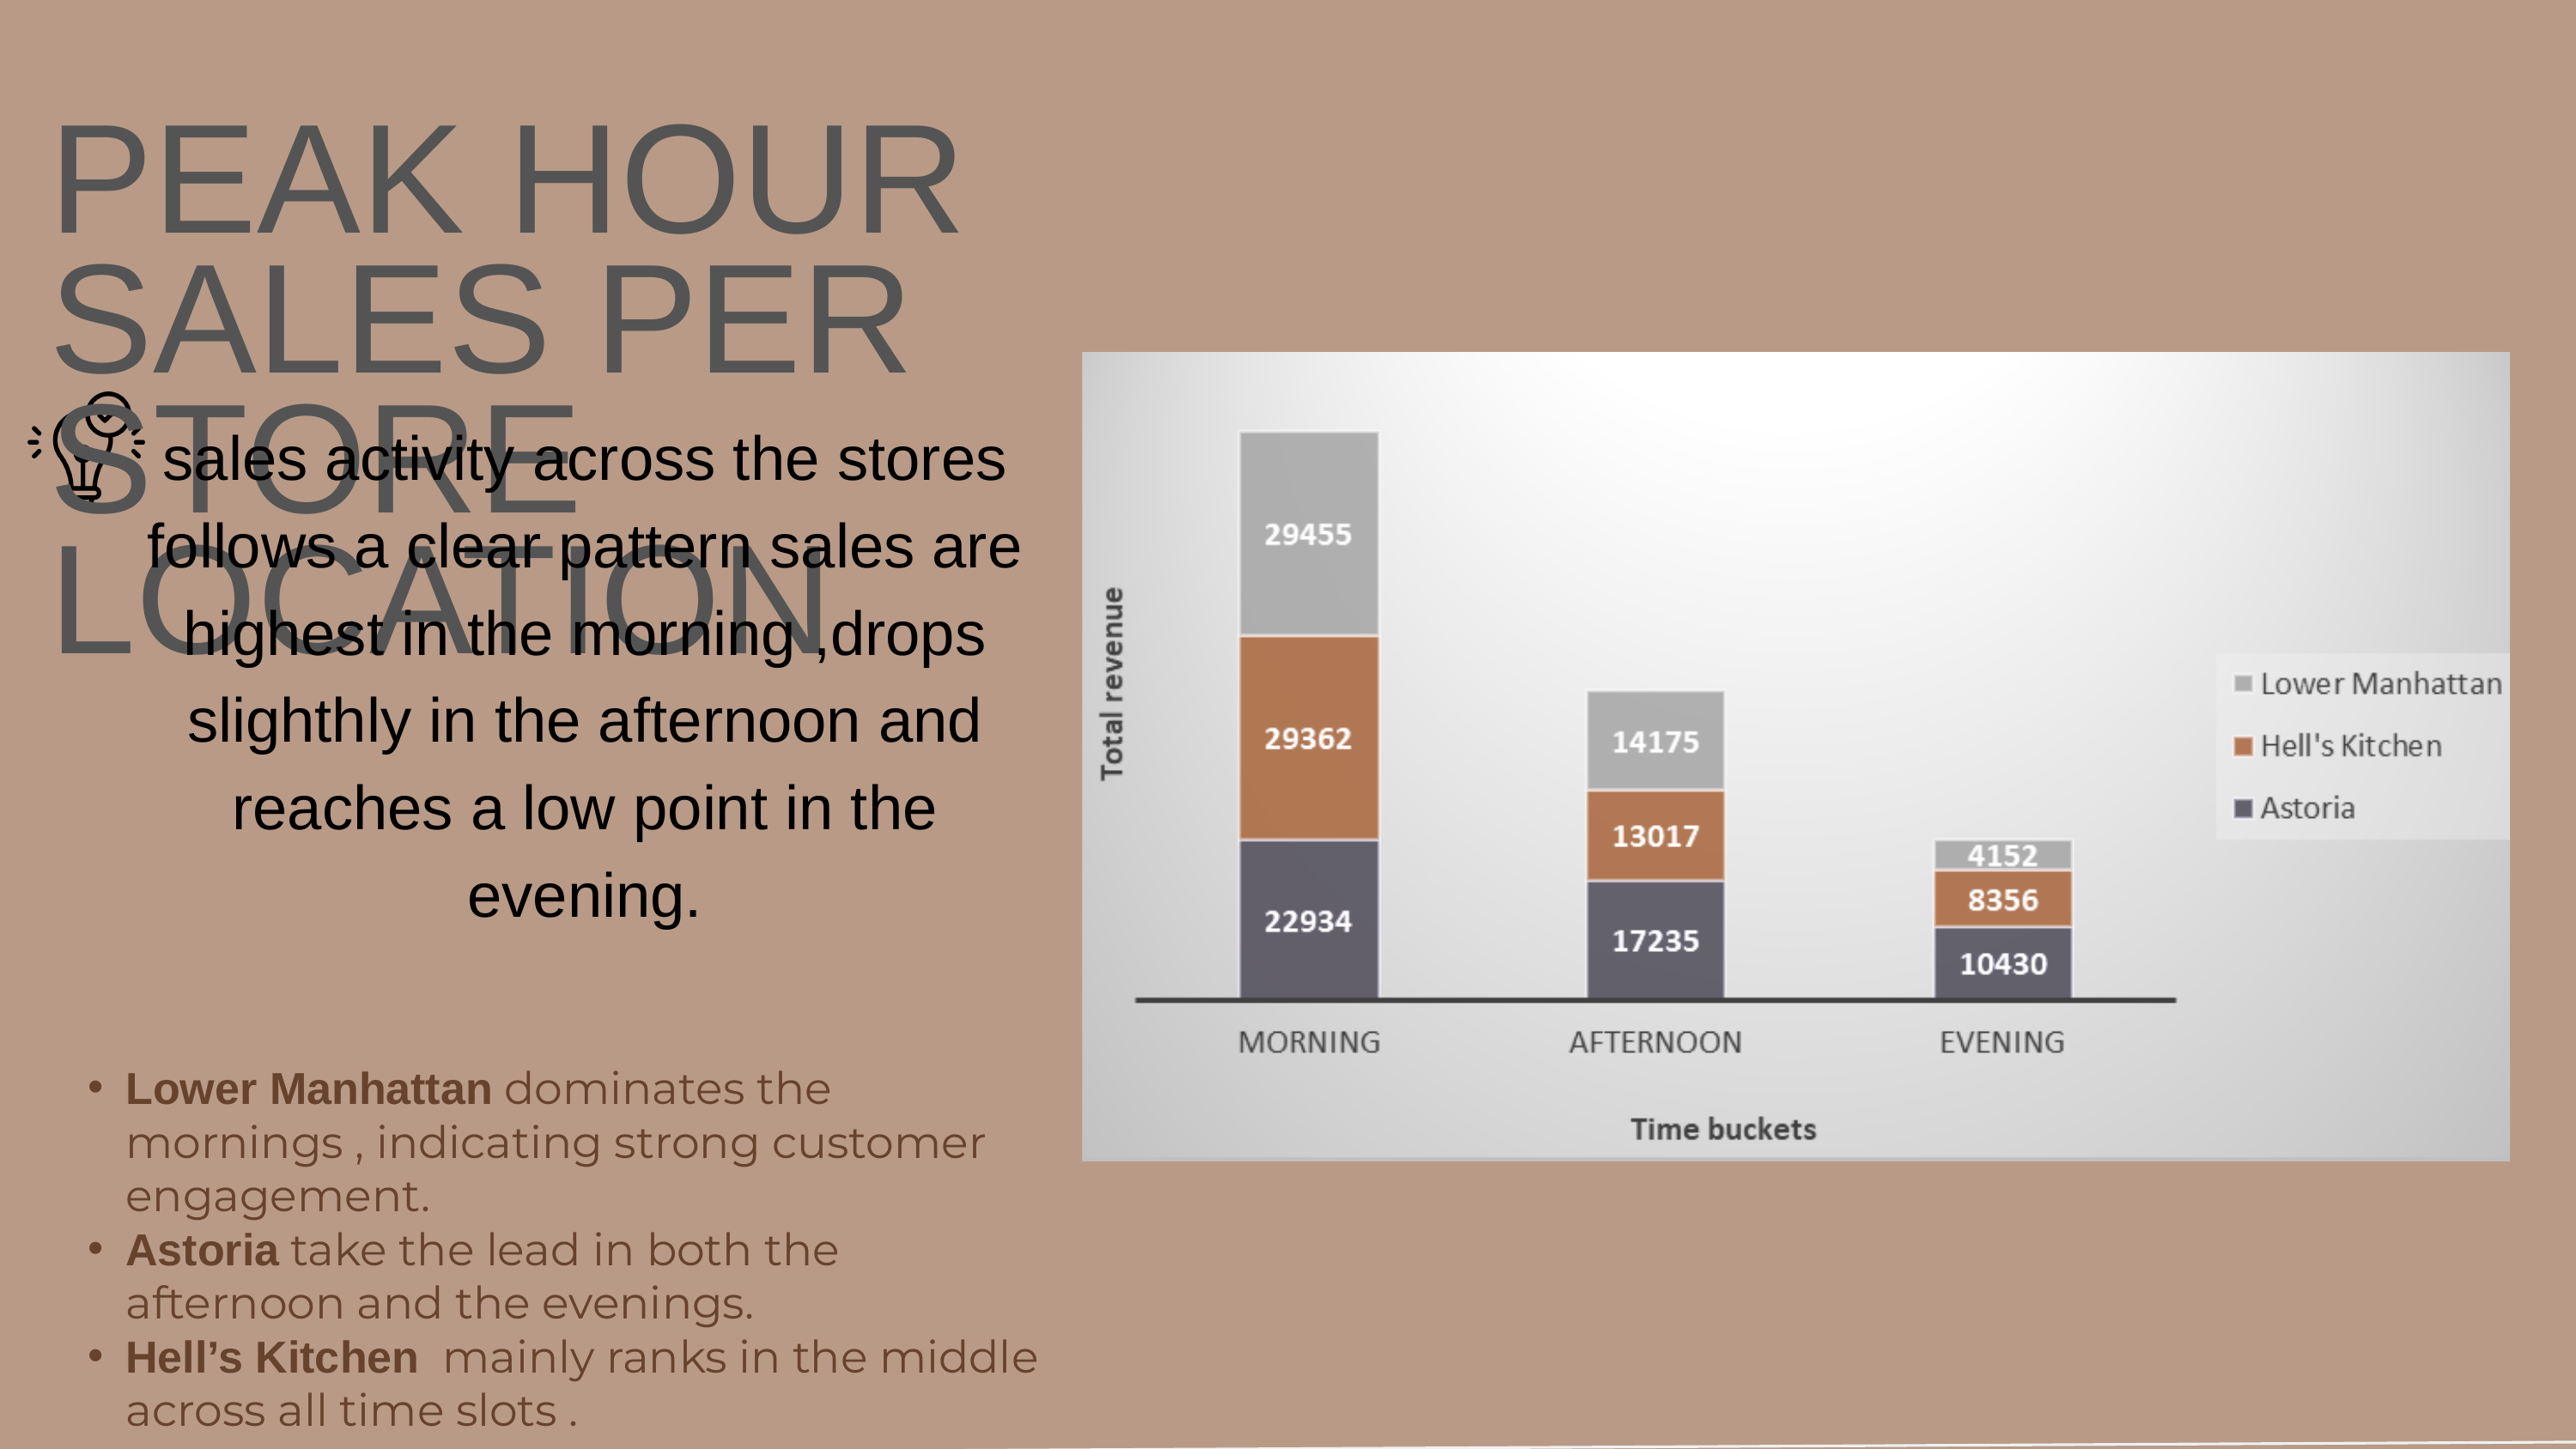

PEAK HOUR SALES PER STORE LOCATION

sales activity across the stores follows a clear pattern sales are highest in the morning ,drops slighthly in the afternoon and reaches a low point in the evening.
Lower Manhattan dominates the mornings , indicating strong customer engagement.
Astoria take the lead in both the afternoon and the evenings.
Hell’s Kitchen  mainly ranks in the middle across all time slots .